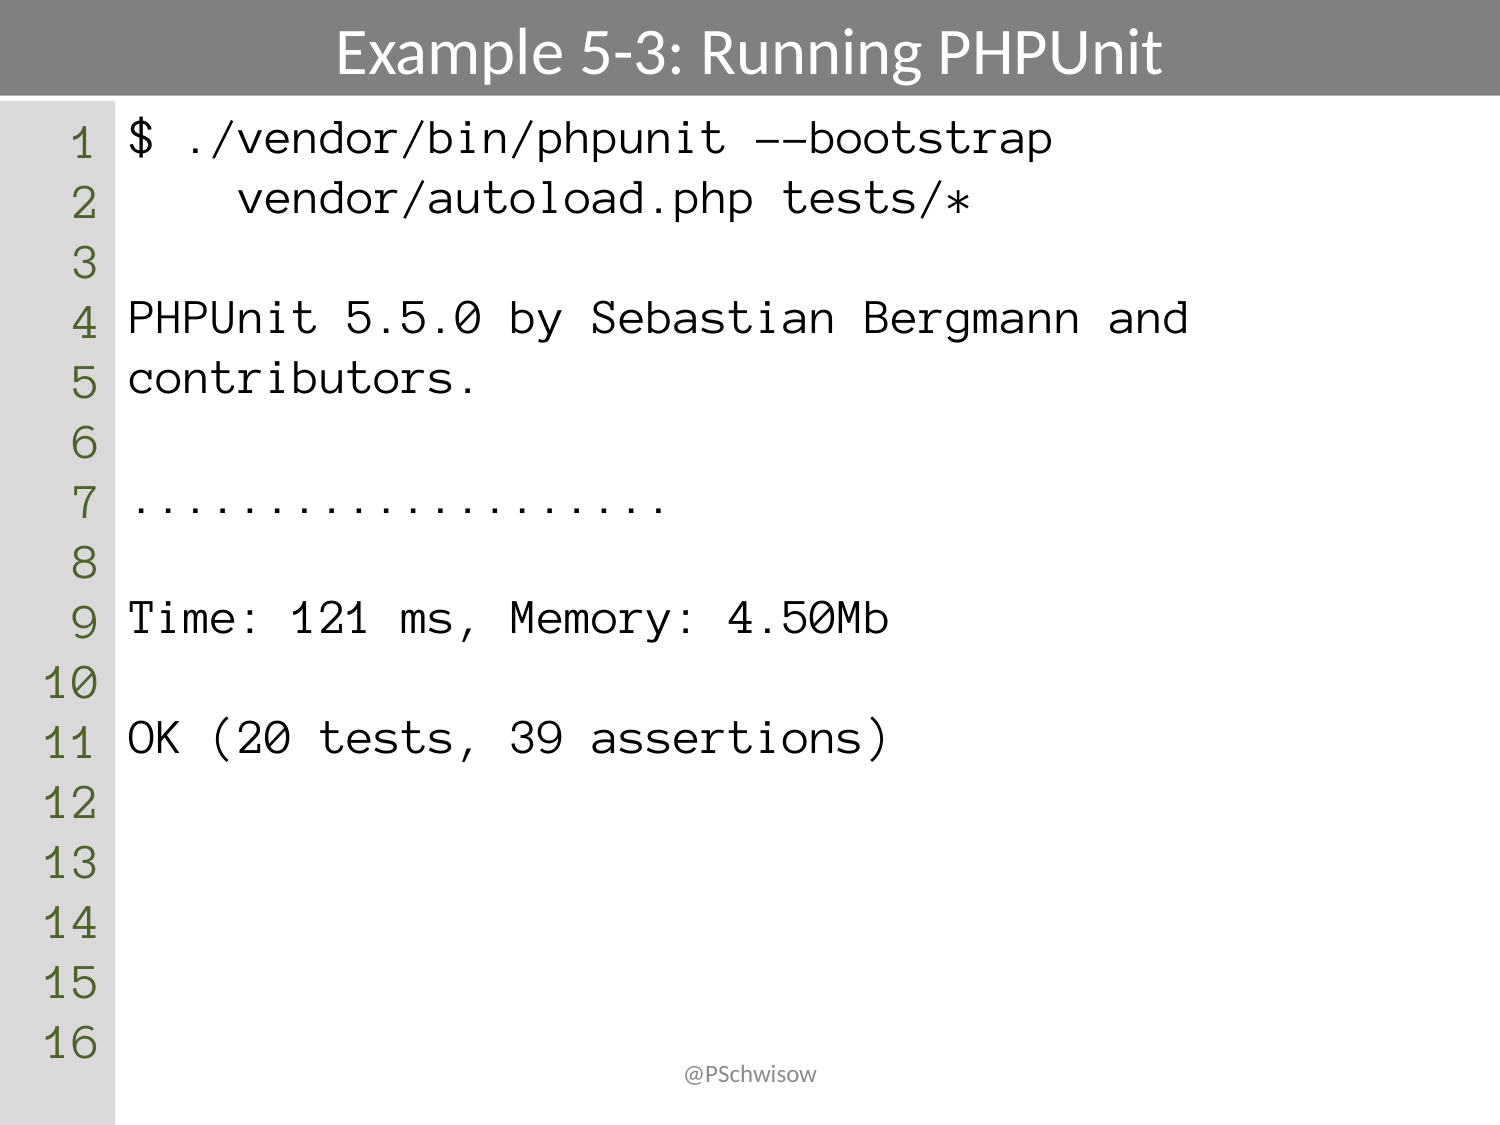

# Example 5-3: Running PHPUnit
1
2
3
4
5
6
7
8
9
10
11
12
13
14
15
16

$ ./vendor/bin/phpunit --bootstrap
    vendor/autoload.php tests/*

PHPUnit 5.5.0 by Sebastian Bergmann and contributors.

....................

Time: 121 ms, Memory: 4.50Mb

OK (20 tests, 39 assertions)
@PSchwisow